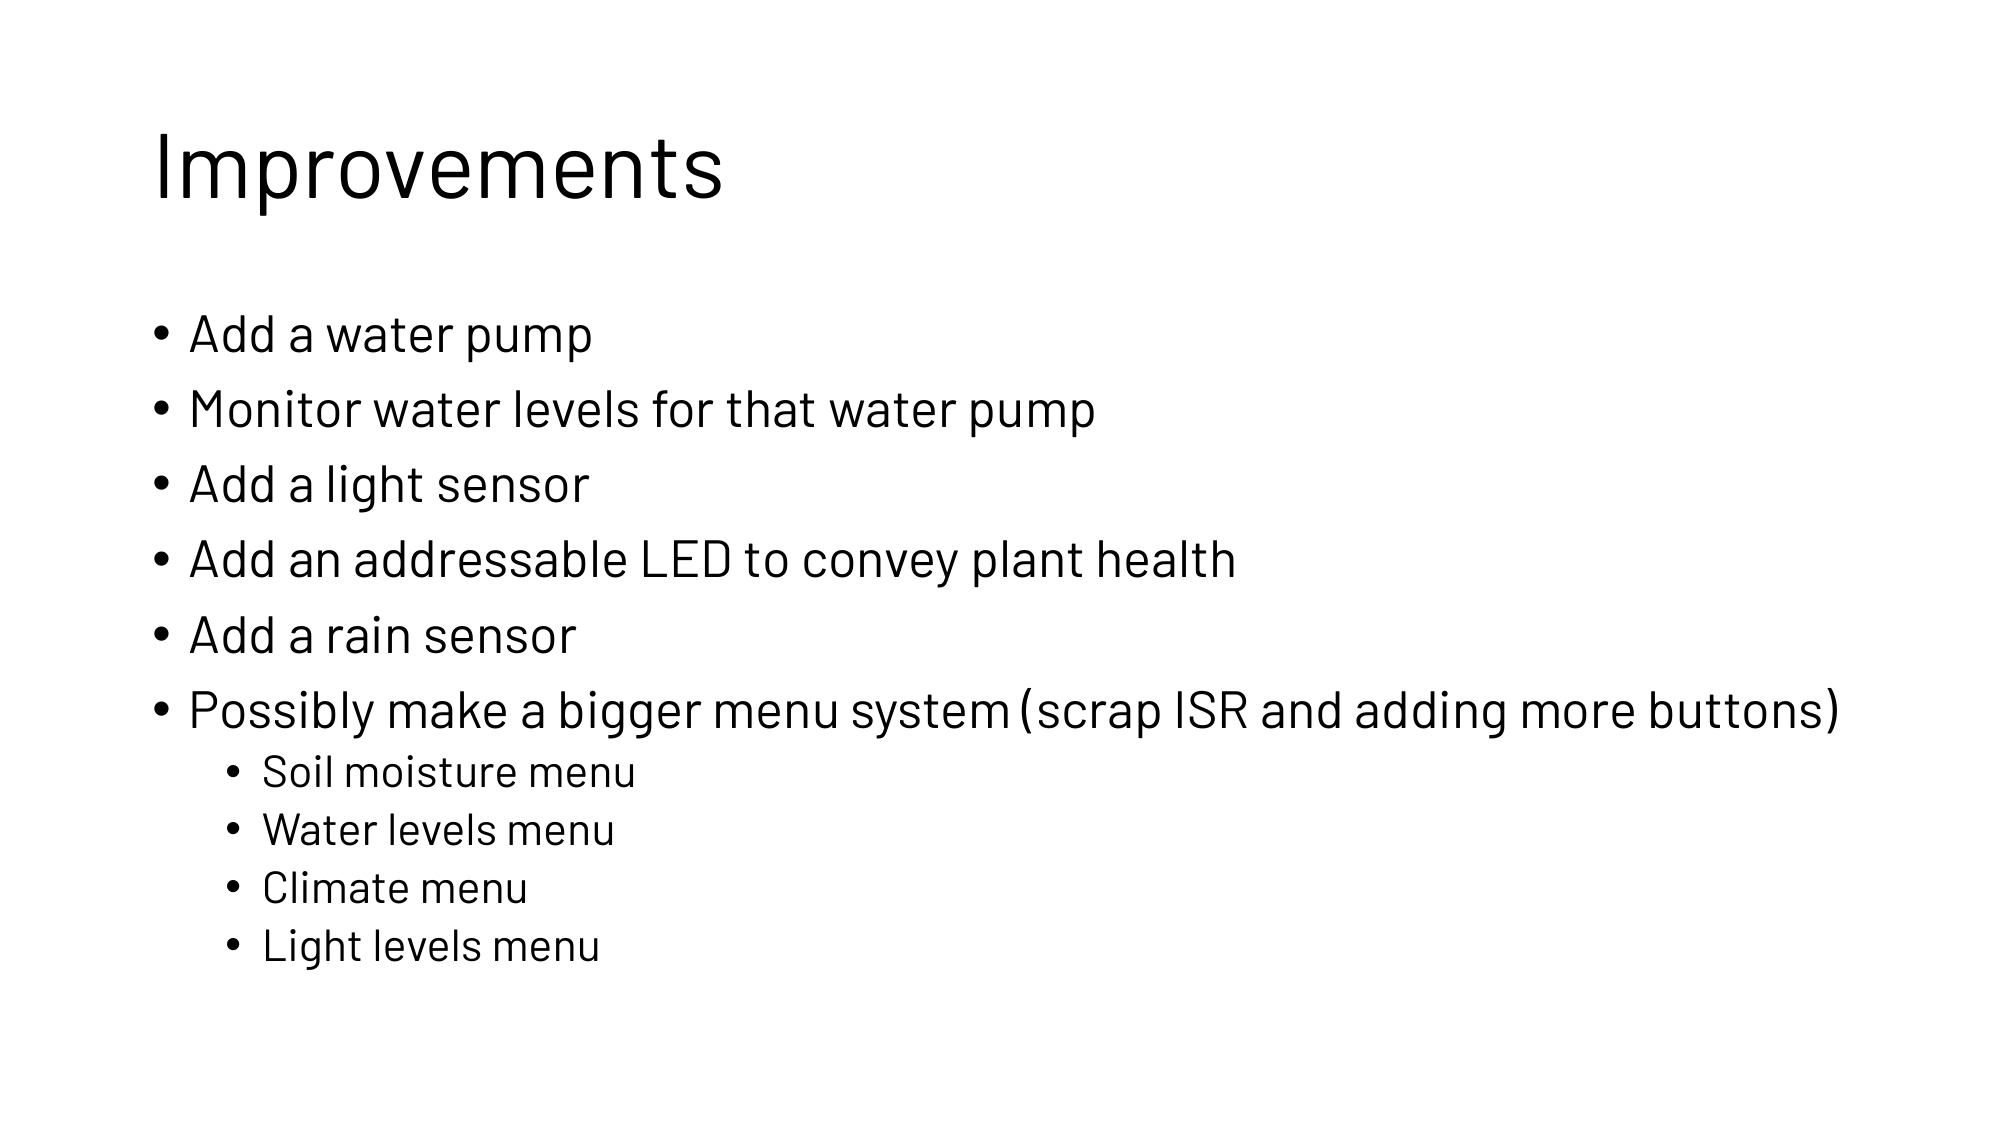

# Improvements
Add a water pump
Monitor water levels for that water pump
Add a light sensor
Add an addressable LED to convey plant health
Add a rain sensor
Possibly make a bigger menu system (scrap ISR and adding more buttons)
Soil moisture menu
Water levels menu
Climate menu
Light levels menu